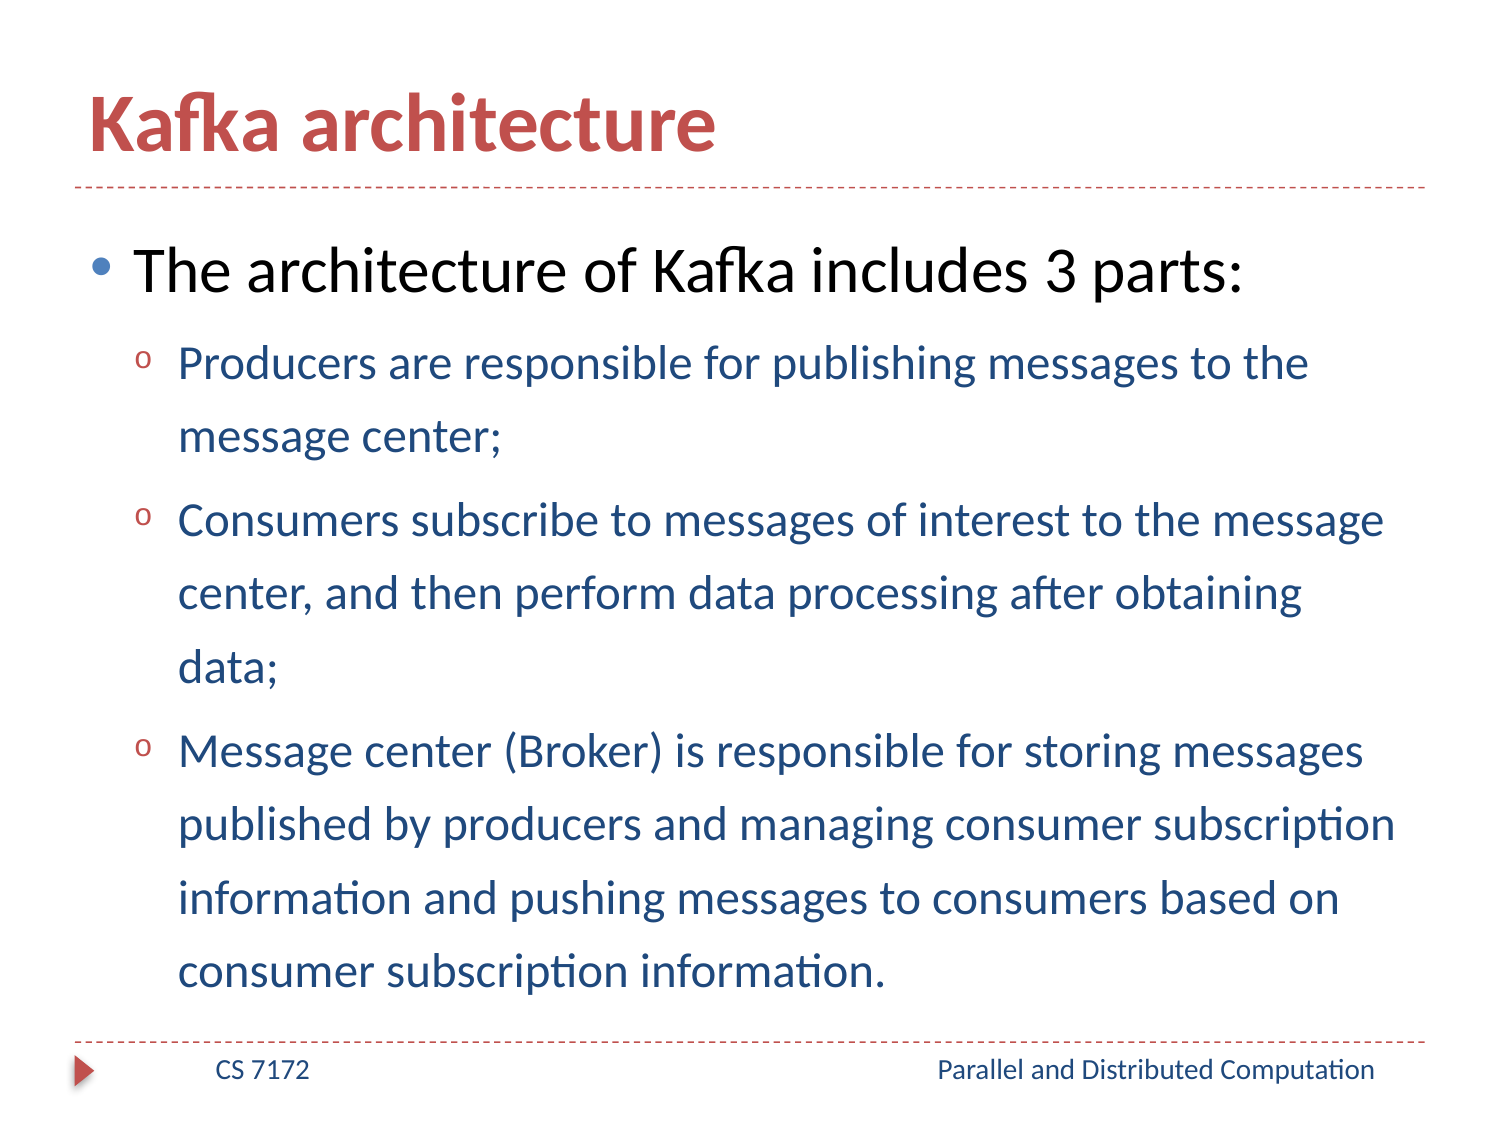

# Kafka architecture
The architecture of Kafka includes 3 parts:
Producers are responsible for publishing messages to the message center;
Consumers subscribe to messages of interest to the message center, and then perform data processing after obtaining data;
Message center (Broker) is responsible for storing messages published by producers and managing consumer subscription information and pushing messages to consumers based on consumer subscription information.
CS 7172
Parallel and Distributed Computation